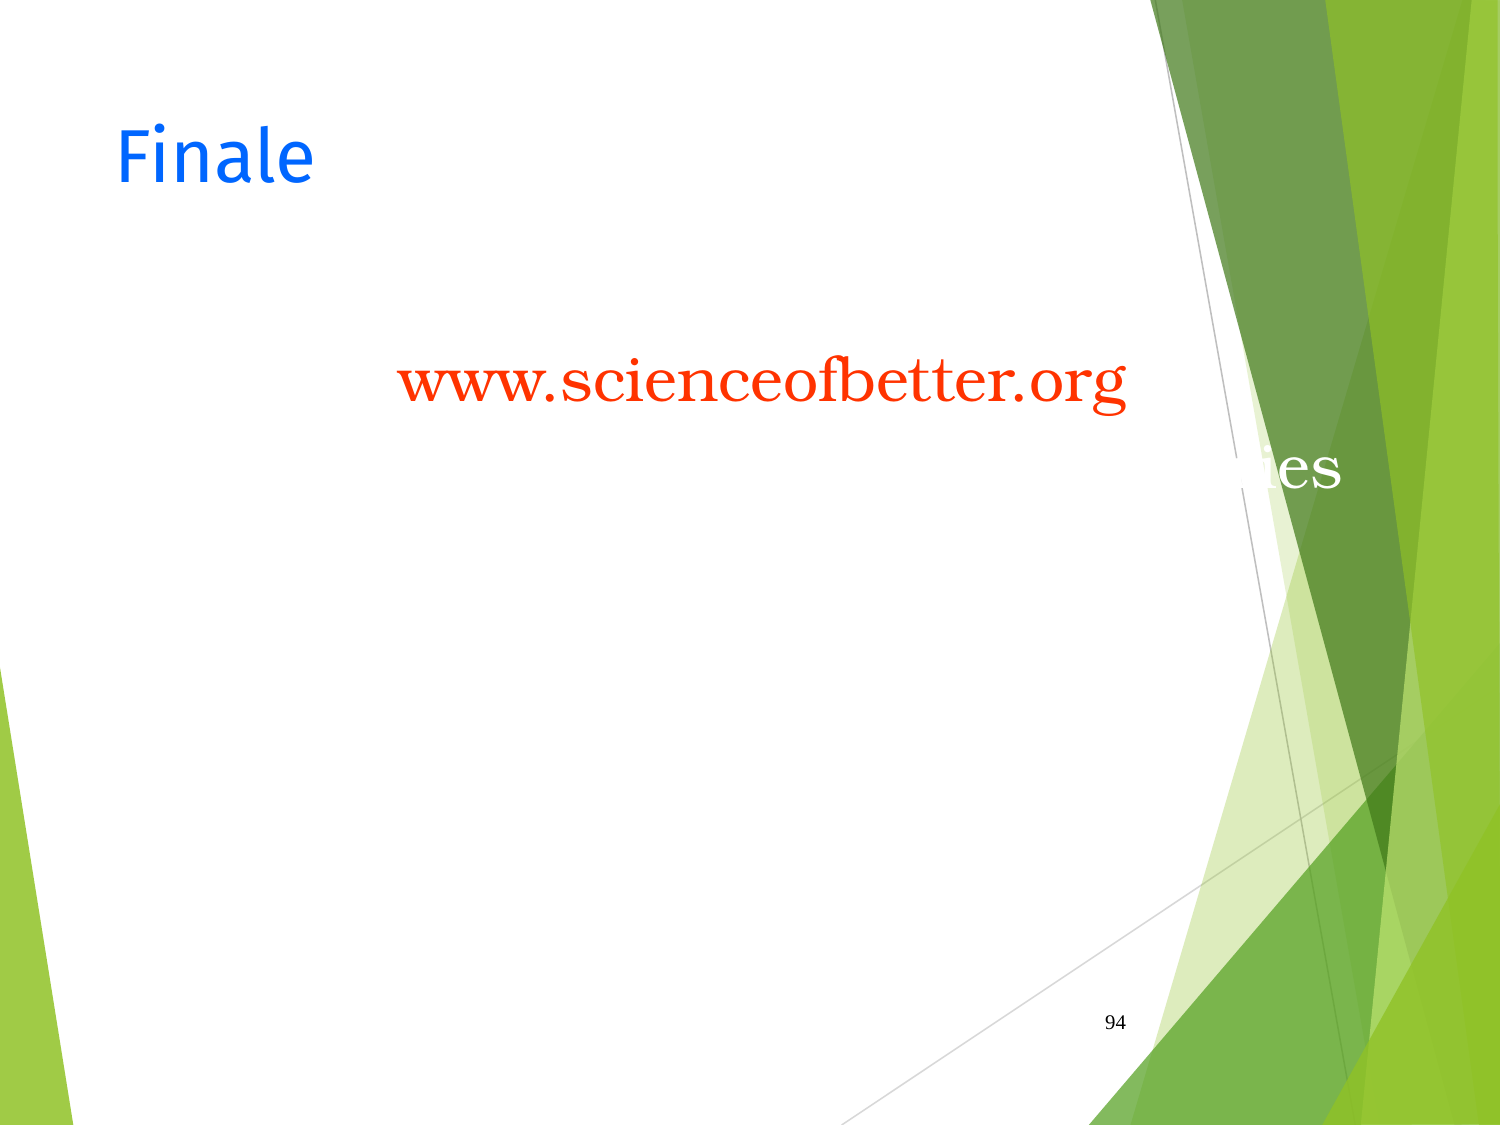

# Finale
Please Go to
www.scienceofbetter.org
For details on these successful stories

94